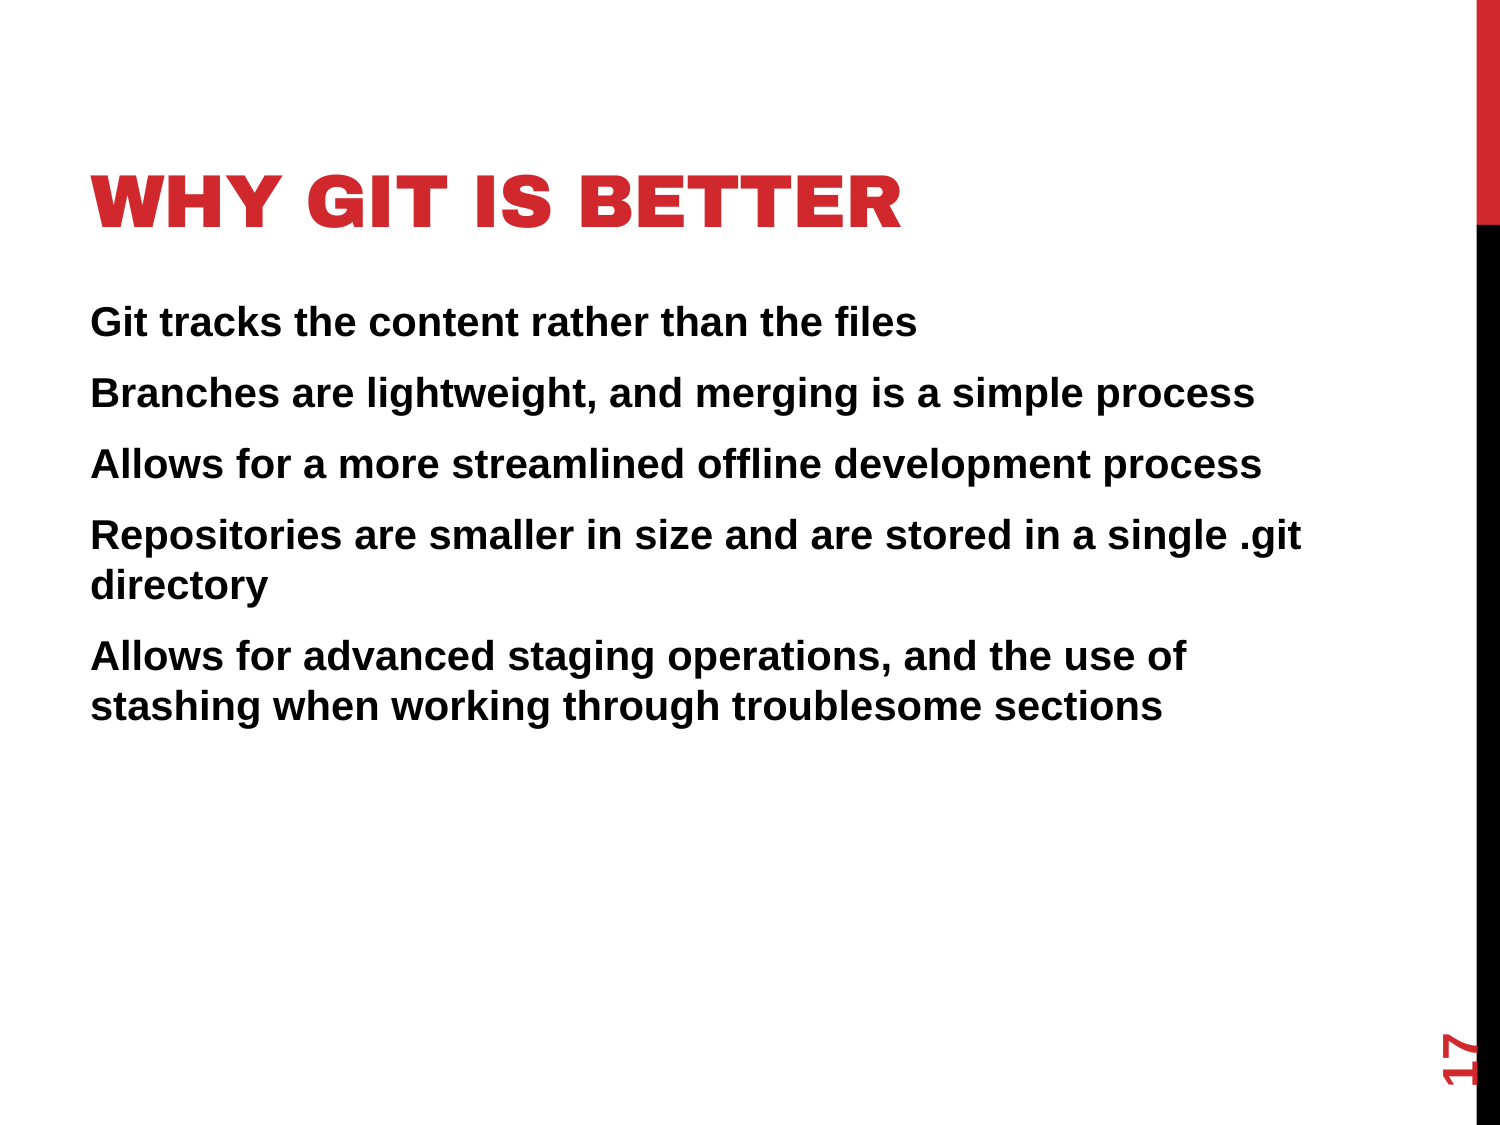

# Why Git is Better
Git tracks the content rather than the files
Branches are lightweight, and merging is a simple process
Allows for a more streamlined offline development process
Repositories are smaller in size and are stored in a single .git directory
Allows for advanced staging operations, and the use of stashing when working through troublesome sections
17